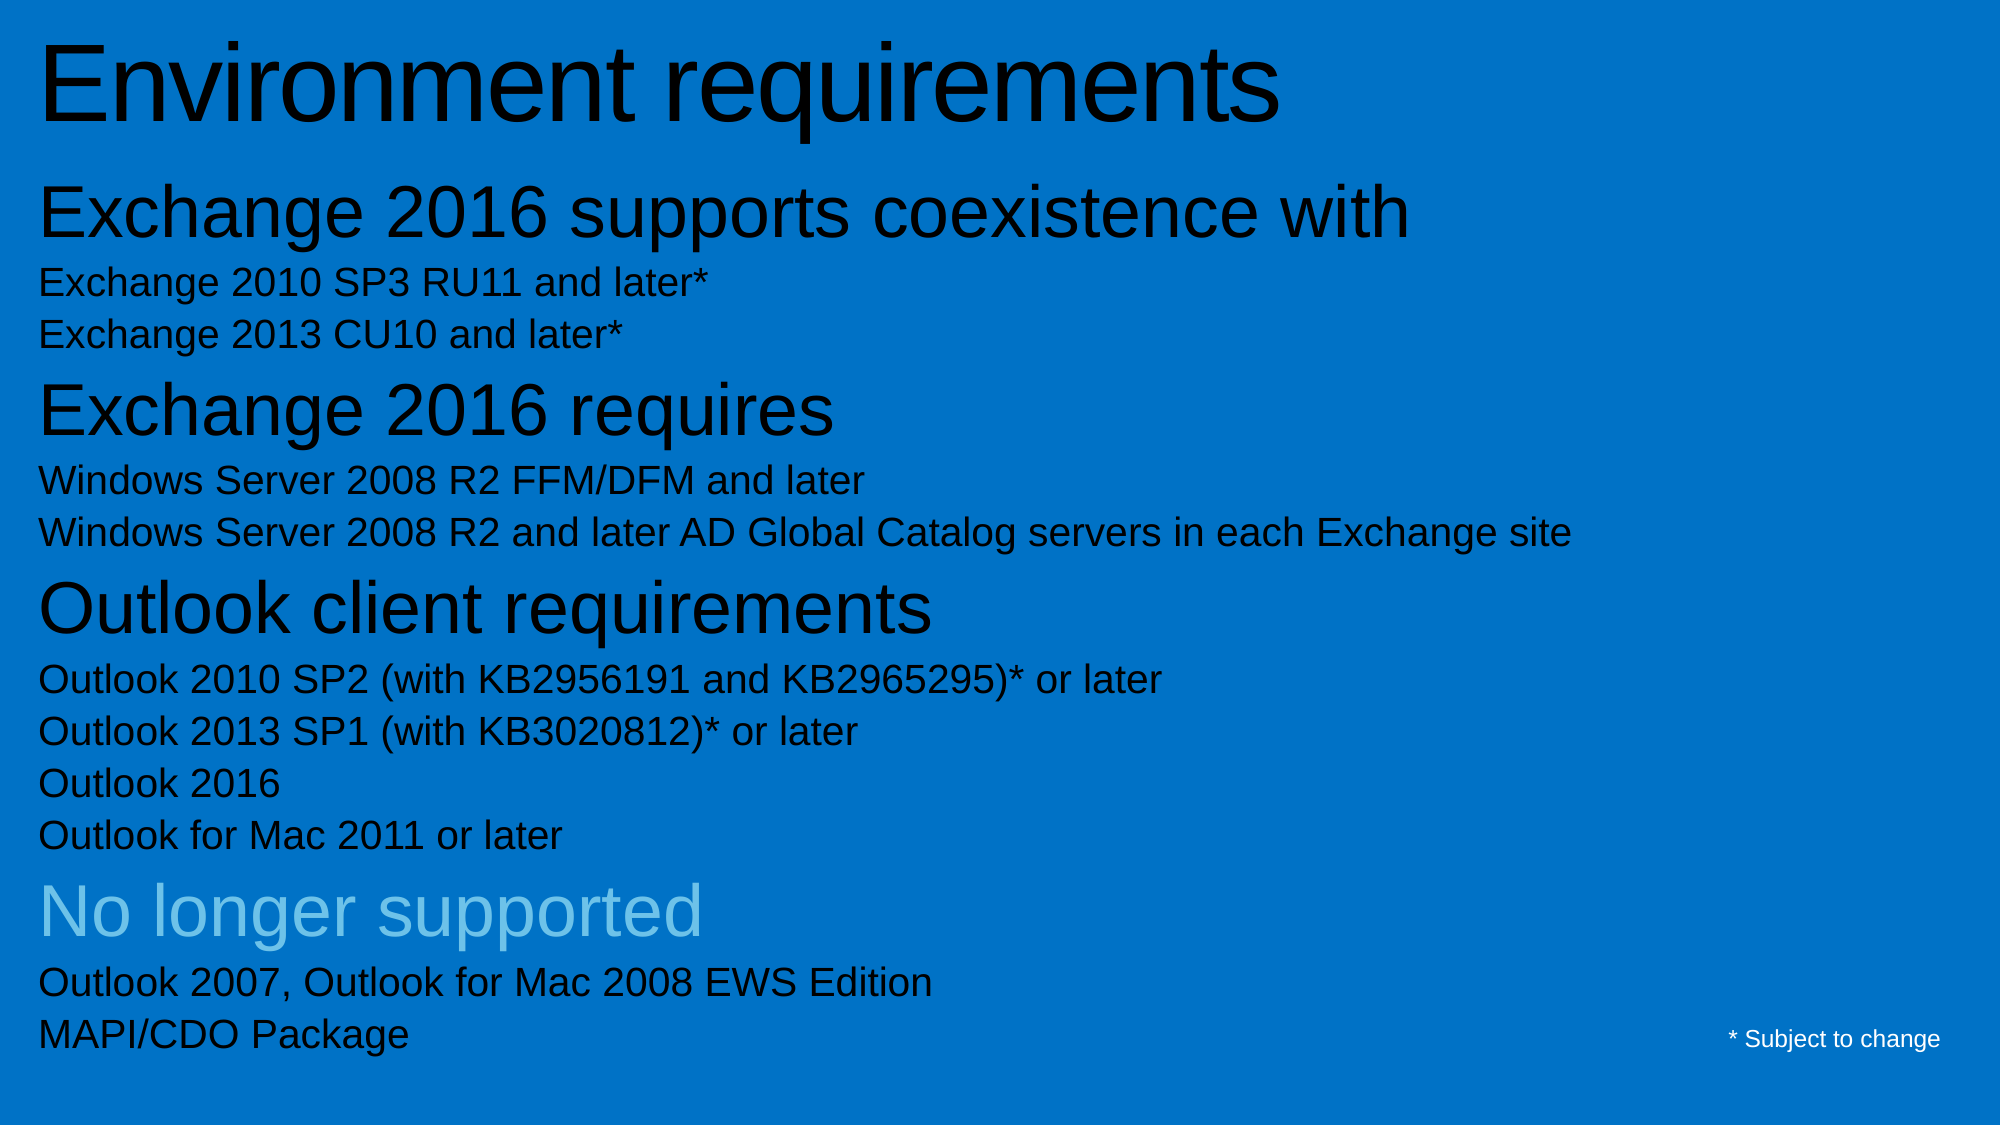

# Environment requirements
Exchange 2016 supports coexistence with
Exchange 2010 SP3 RU11 and later*
Exchange 2013 CU10 and later*
Exchange 2016 requires
Windows Server 2008 R2 FFM/DFM and later
Windows Server 2008 R2 and later AD Global Catalog servers in each Exchange site
Outlook client requirements
Outlook 2010 SP2 (with KB2956191 and KB2965295)* or later
Outlook 2013 SP1 (with KB3020812)* or later
Outlook 2016
Outlook for Mac 2011 or later
No longer supported
Outlook 2007, Outlook for Mac 2008 EWS Edition
MAPI/CDO Package
* Subject to change